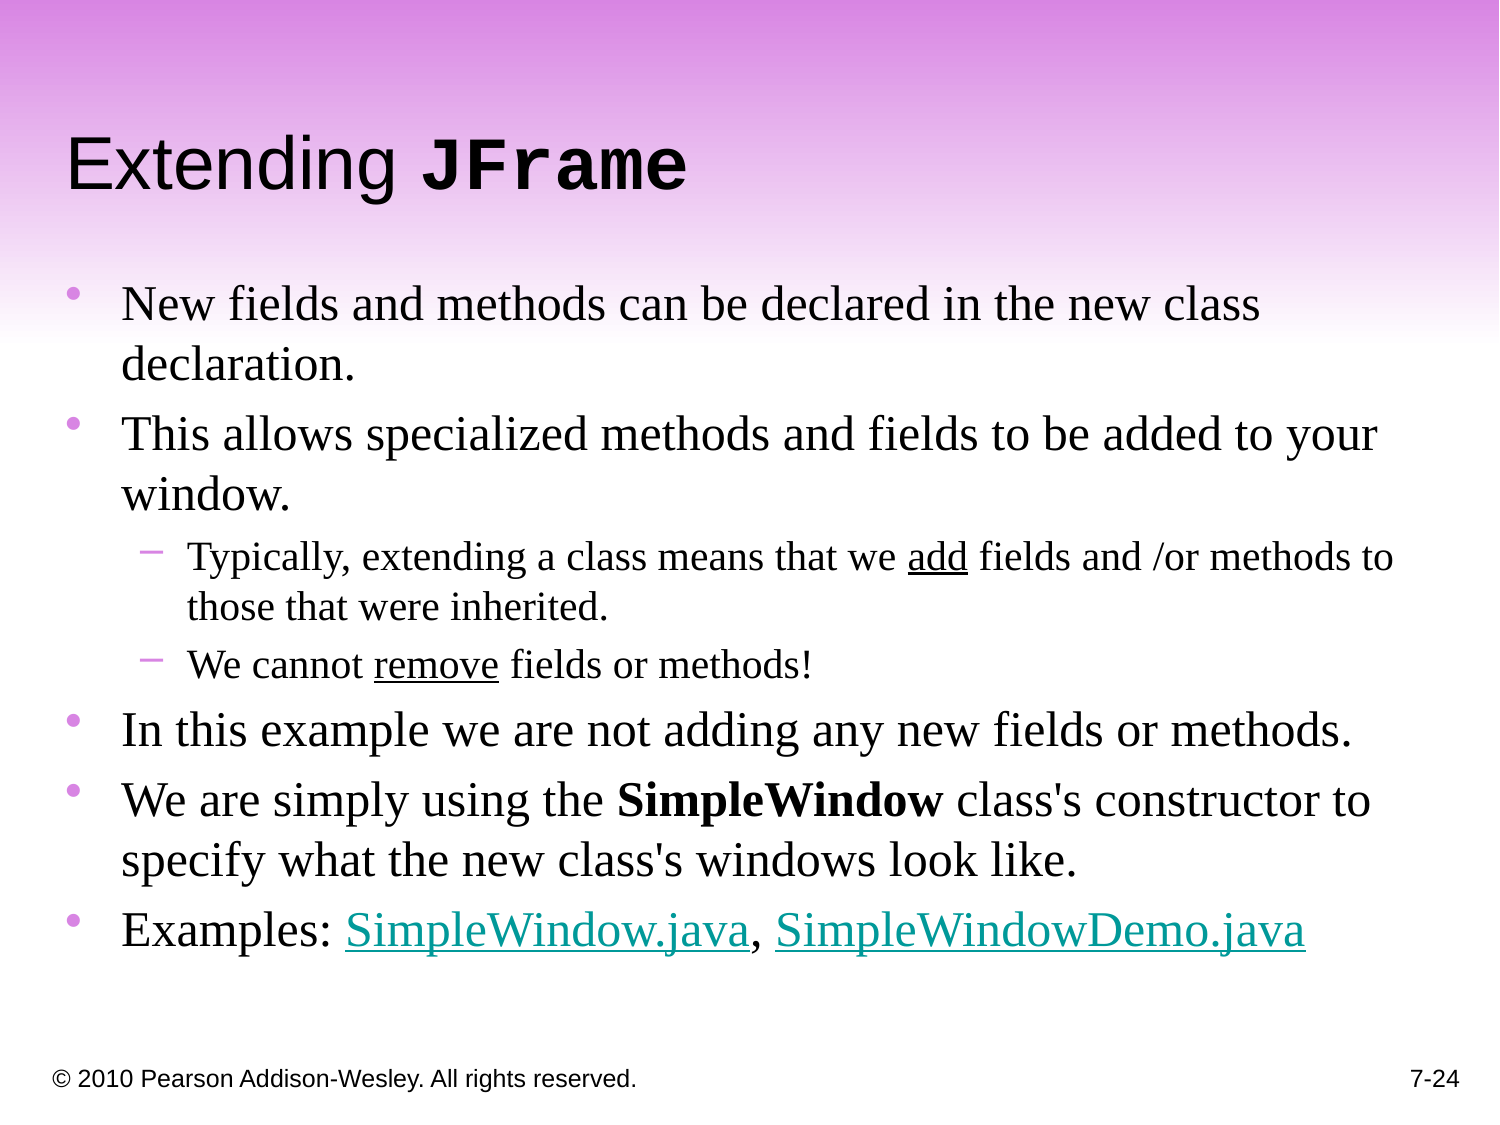

Extending JFrame
New fields and methods can be declared in the new class declaration.
This allows specialized methods and fields to be added to your window.
Typically, extending a class means that we add fields and /or methods to those that were inherited.
We cannot remove fields or methods!
In this example we are not adding any new fields or methods.
We are simply using the SimpleWindow class's constructor to specify what the new class's windows look like.
Examples: SimpleWindow.java, SimpleWindowDemo.java

7-24